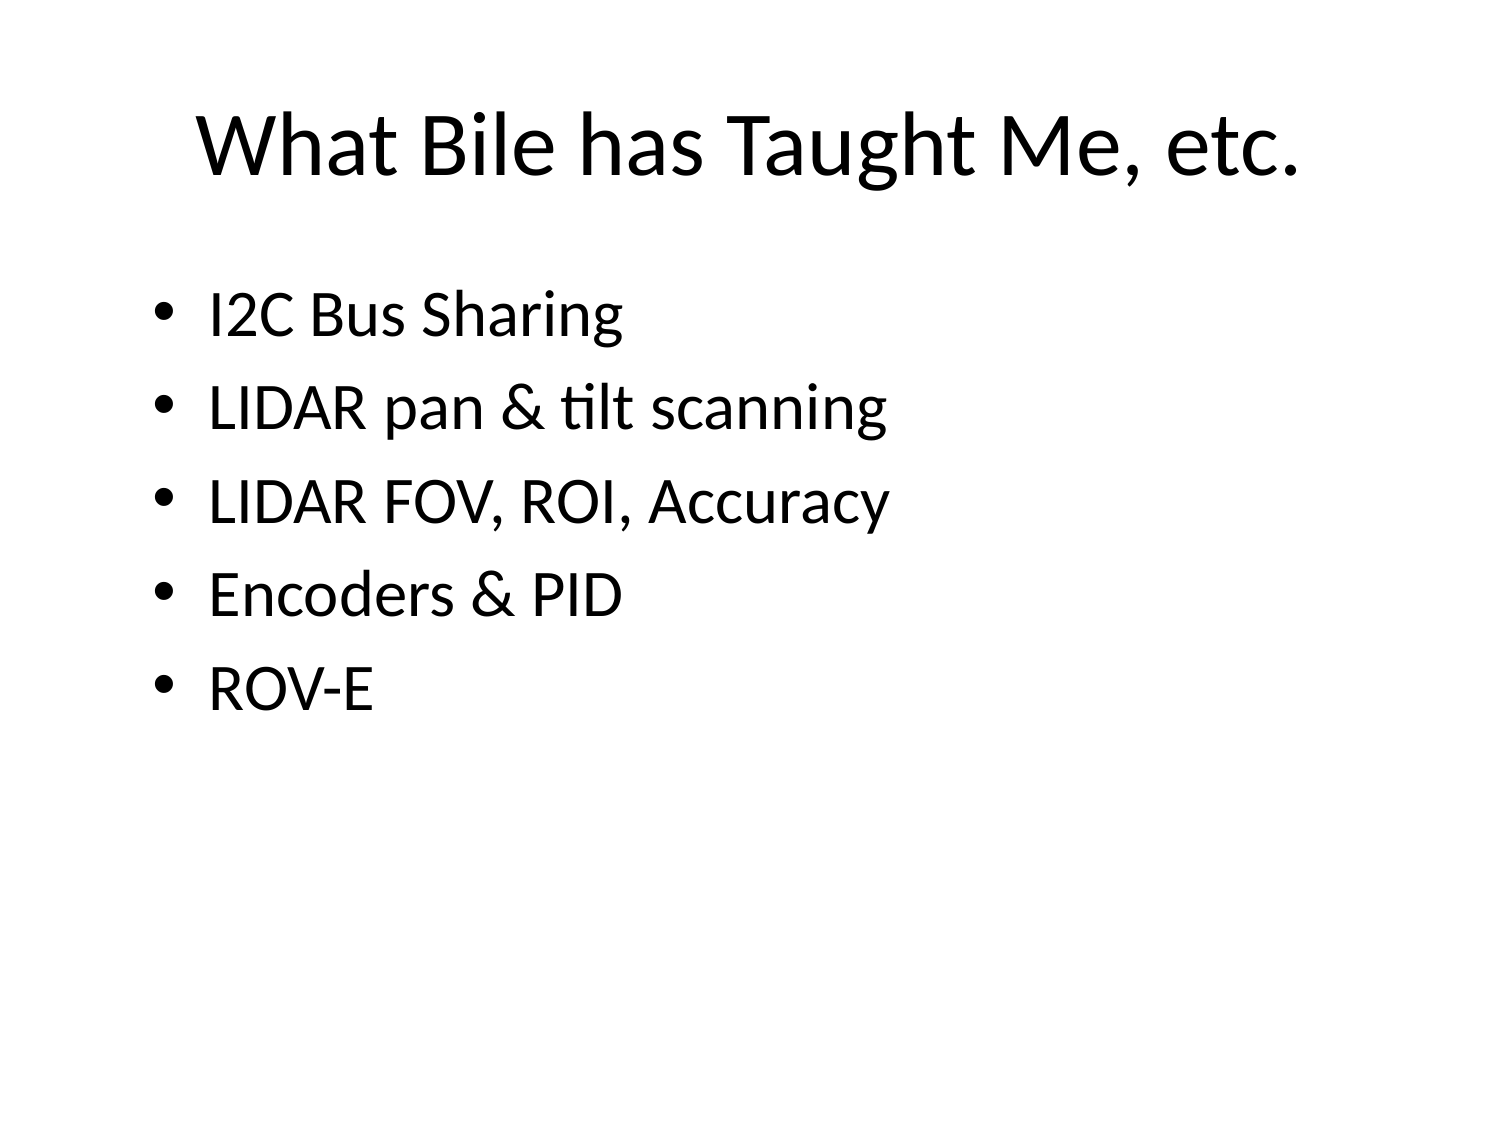

# What Bile has Taught Me, etc.
I2C Bus Sharing
LIDAR pan & tilt scanning
LIDAR FOV, ROI, Accuracy
Encoders & PID
ROV-E